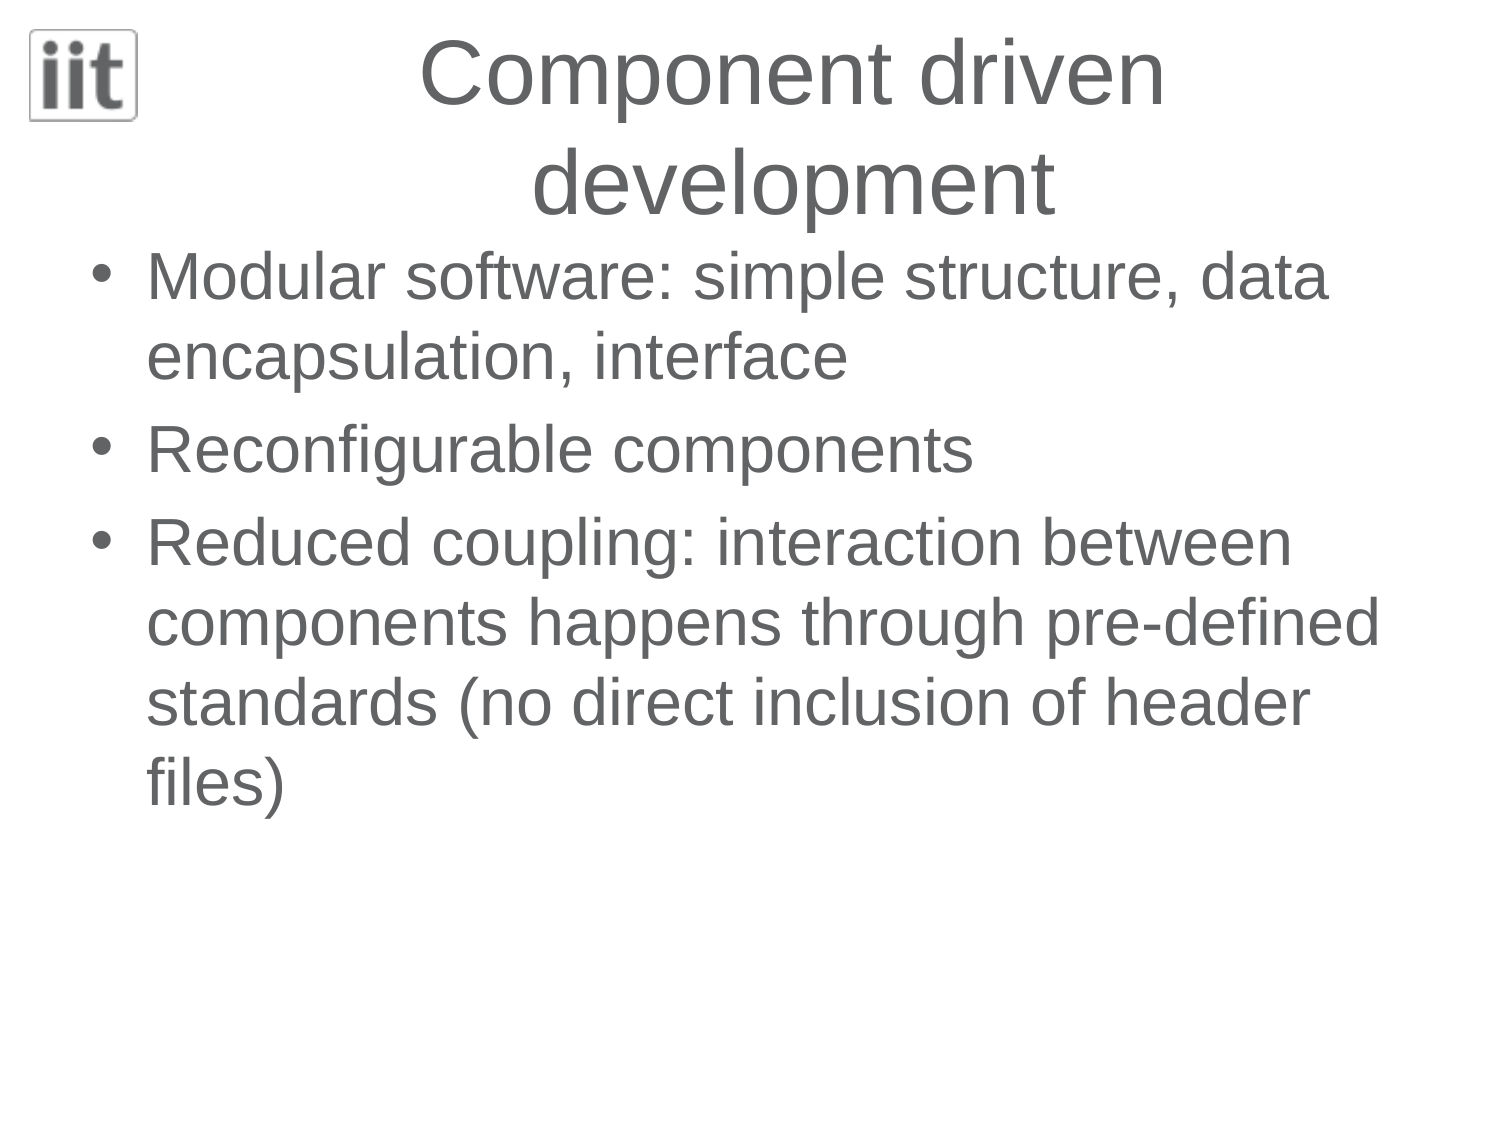

# Component driven development
Modular software: simple structure, data encapsulation, interface
Reconfigurable components
Reduced coupling: interaction between components happens through pre-defined standards (no direct inclusion of header files)